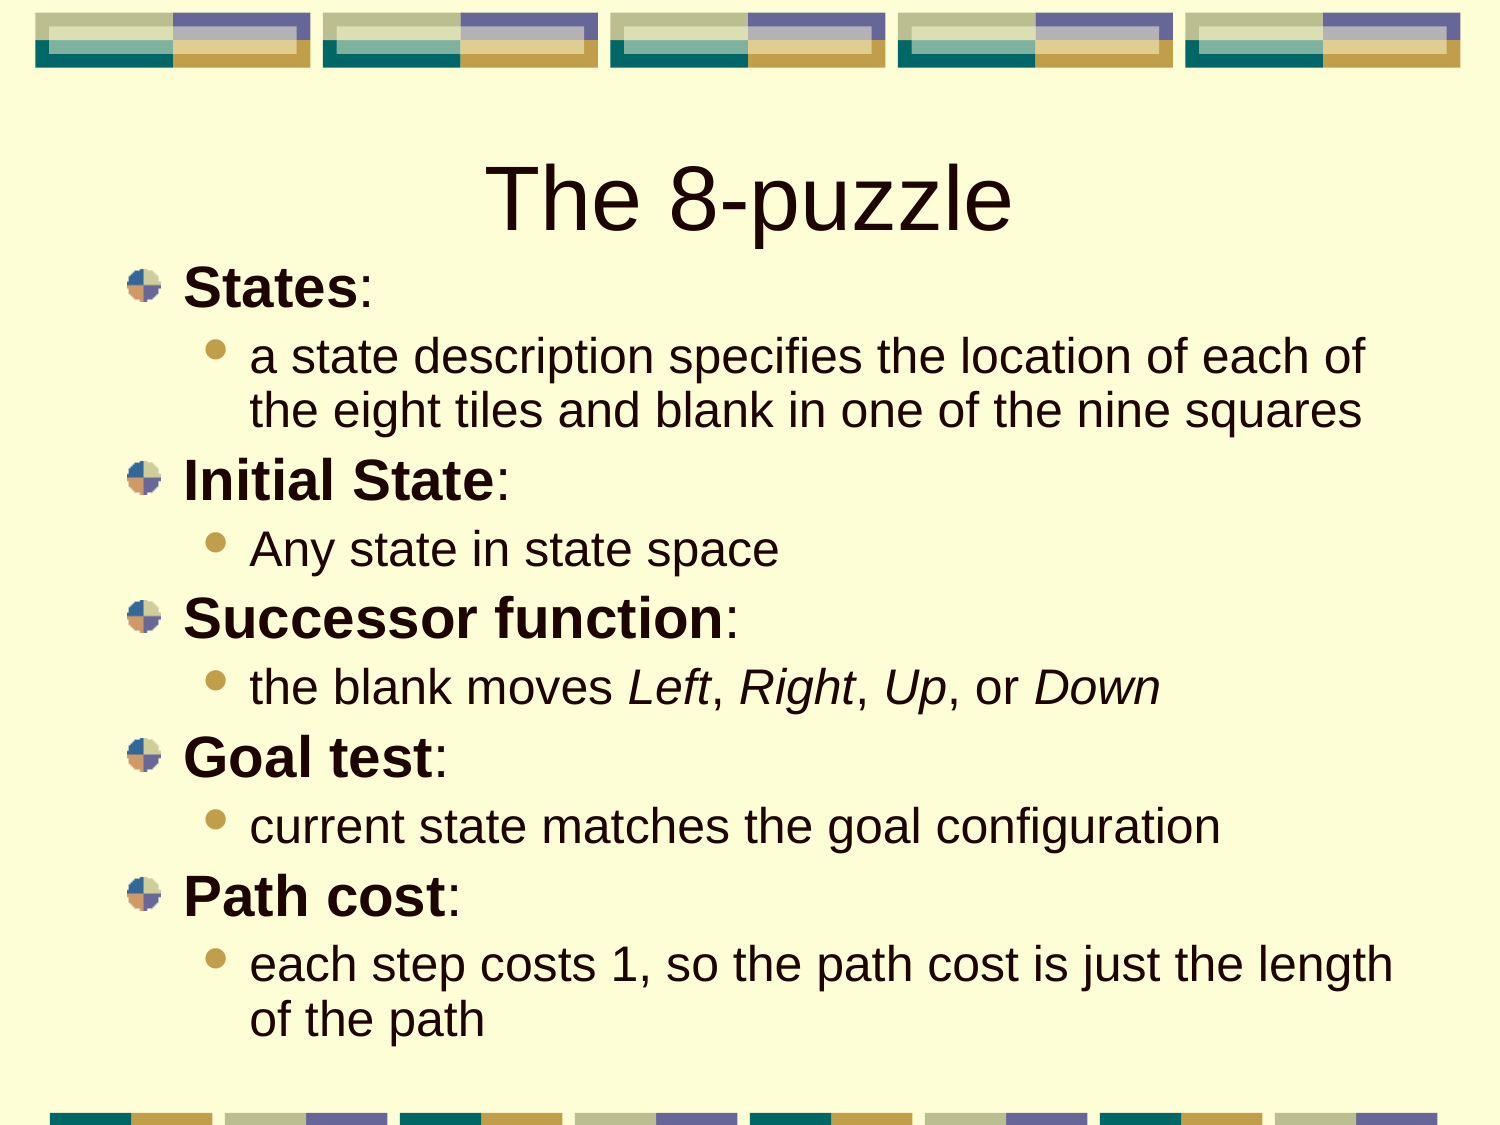

# The 8-puzzle
States:
a state description specifies the location of each of the eight tiles and blank in one of the nine squares
Initial State:
Any state in state space
Successor function:
the blank moves Left, Right, Up, or Down
Goal test:
current state matches the goal configuration
Path cost:
each step costs 1, so the path cost is just the length of the path